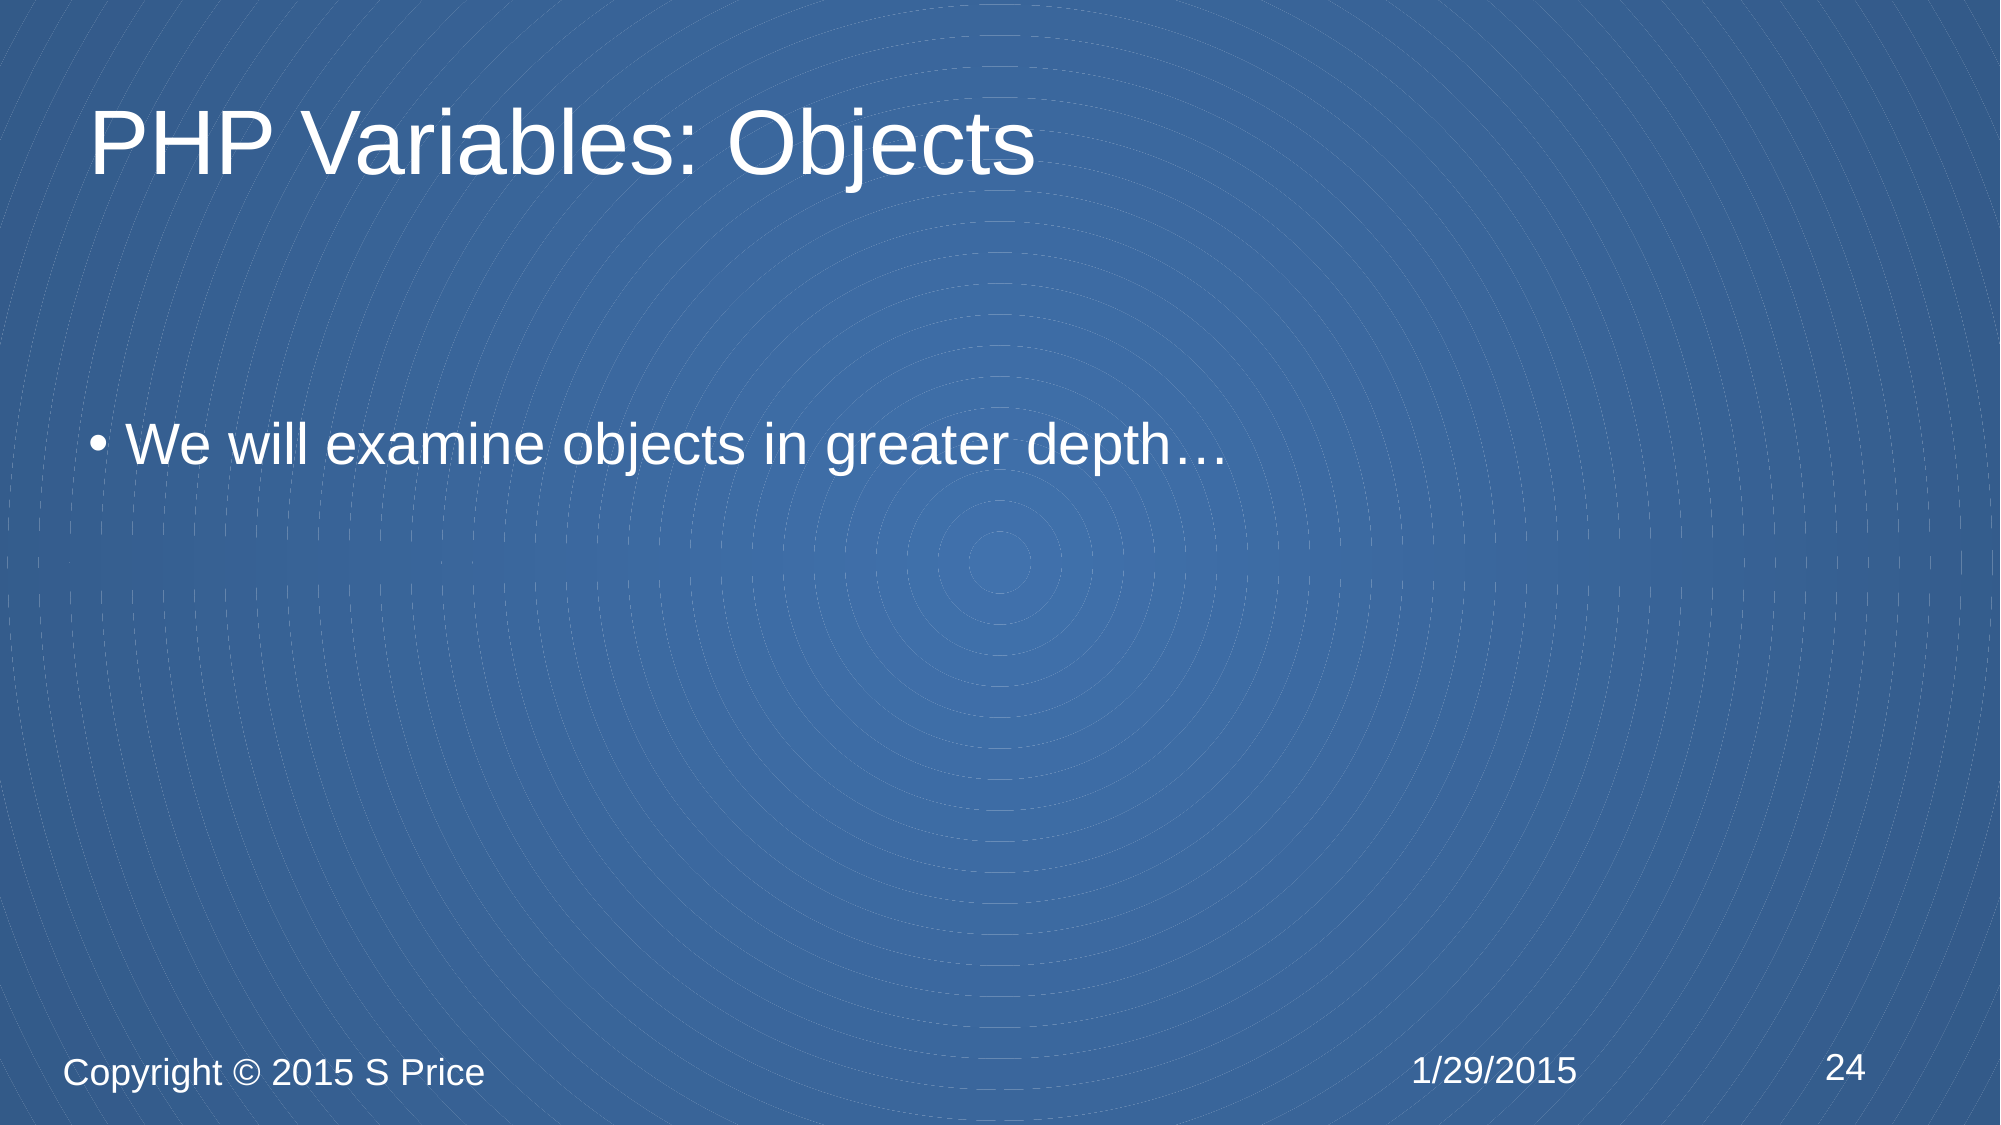

# PHP Variables: Objects

We will examine objects in greater depth…
24
1/29/2015
Copyright © 2015 S Price